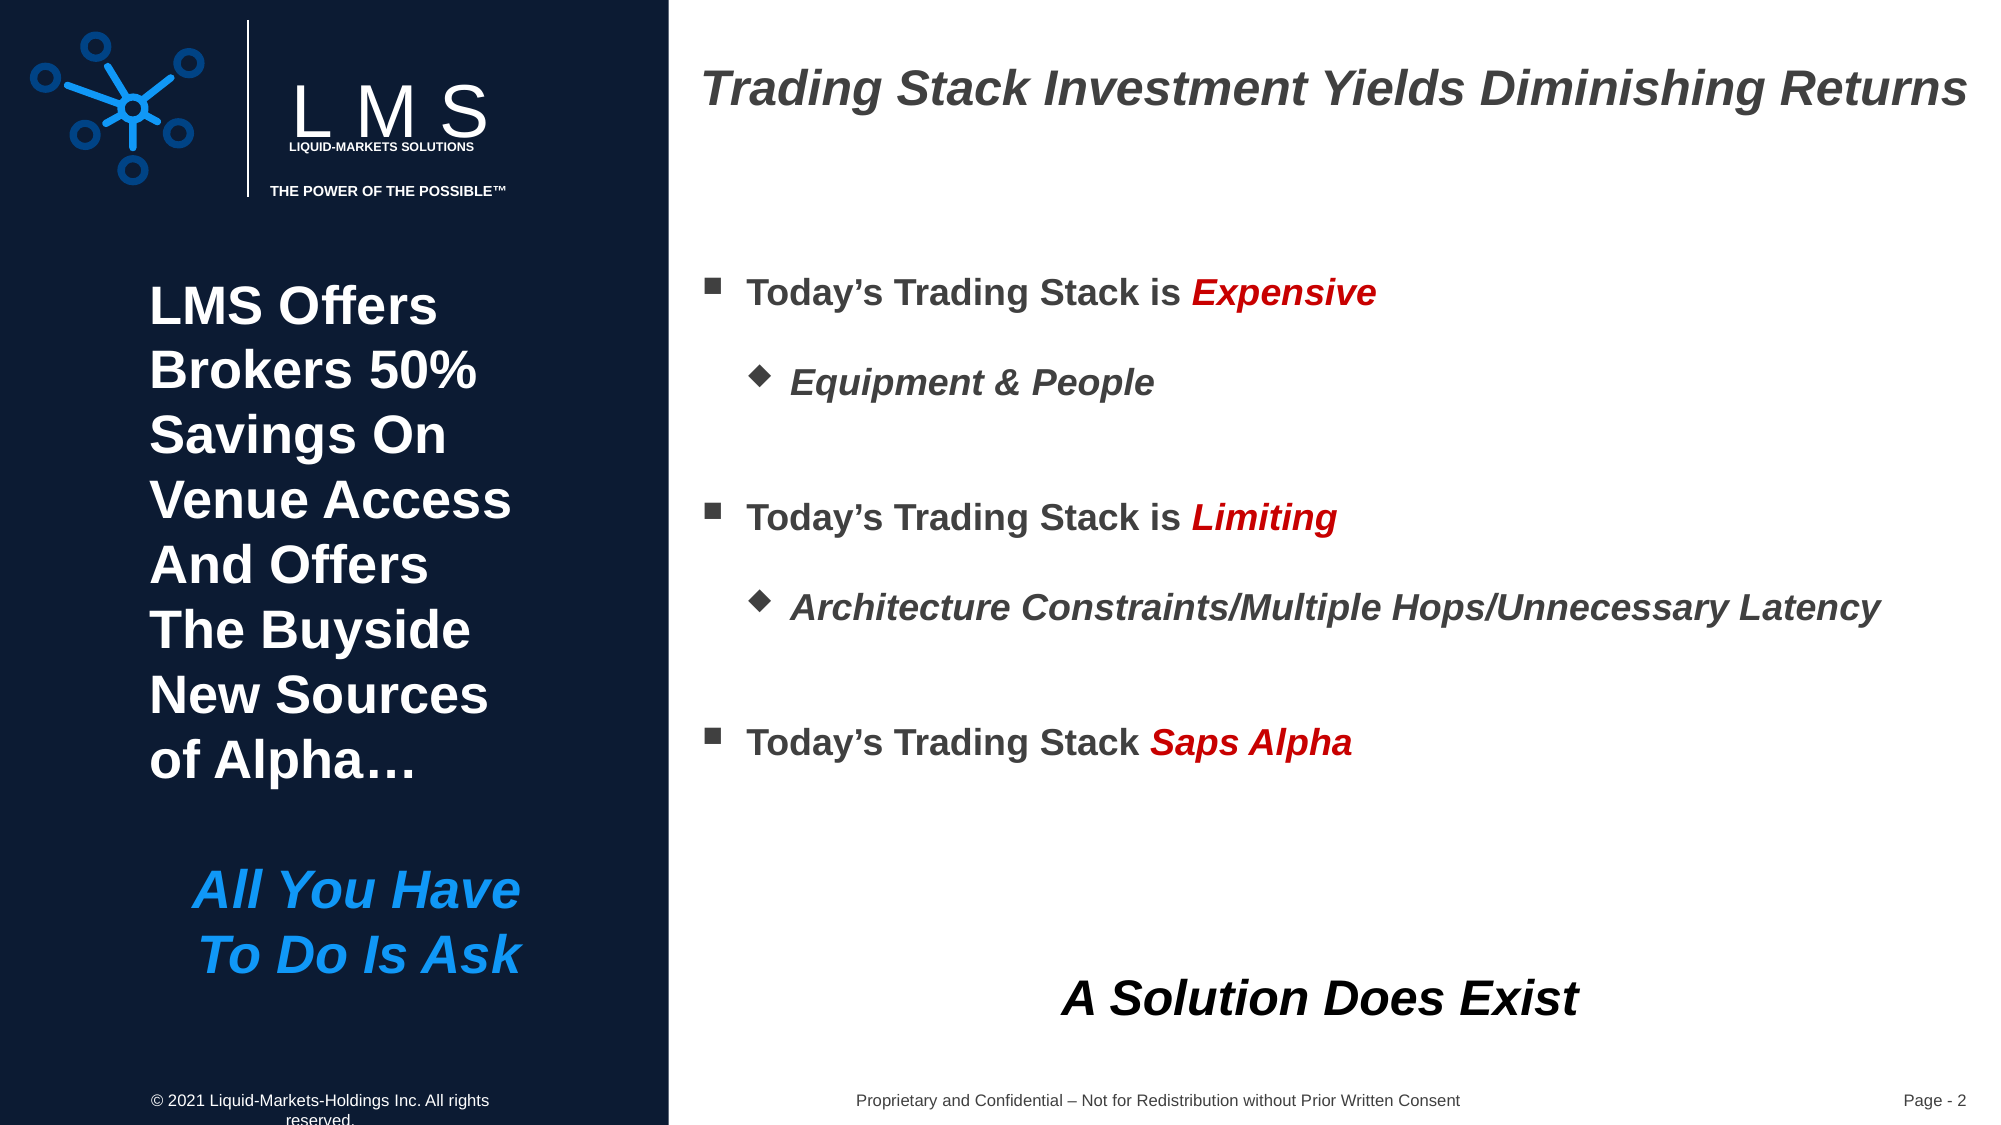

LMS
LIQUID-MARKETS SOLUTIONS
Trading Stack Investment Yields Diminishing Returns
The Power of the Possible™
Today’s Trading Stack is Expensive
Equipment & People

Today’s Trading Stack is Limiting
Architecture Constraints/Multiple Hops/Unnecessary Latency

Today’s Trading Stack Saps Alpha
LMS Offers Brokers 50% Savings On Venue Access And Offers The Buyside New Sources of Alpha…

All You Have To Do Is Ask
A Solution Does Exist
© 2021 Liquid-Markets-Holdings Inc. All rights reserved.
Proprietary and Confidential – Not for Redistribution without Prior Written Consent
Page - 2